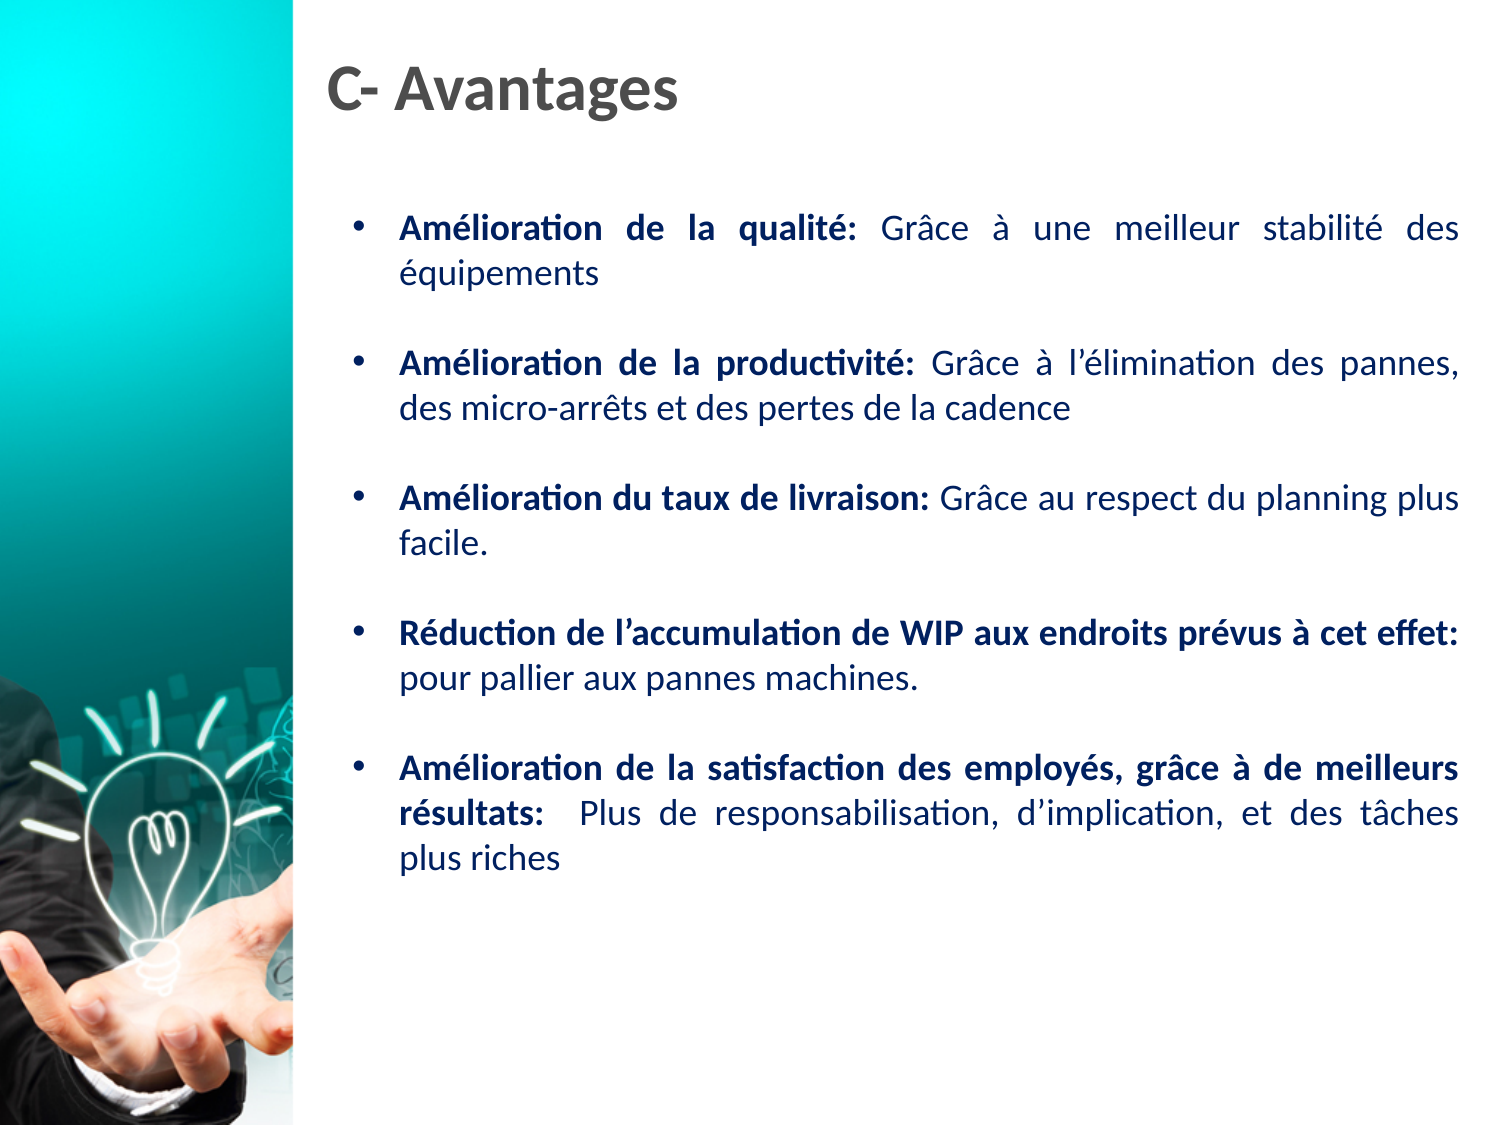

# C- Avantages

Amélioration de la qualité: Grâce à une meilleur stabilité des équipements

Amélioration de la productivité: Grâce à l’élimination des pannes, des micro-arrêts et des pertes de la cadence

Amélioration du taux de livraison: Grâce au respect du planning plus facile.

Réduction de l’accumulation de WIP aux endroits prévus à cet effet: pour pallier aux pannes machines.

Amélioration de la satisfaction des employés, grâce à de meilleurs résultats:  Plus de responsabilisation, d’implication, et des tâches plus riches